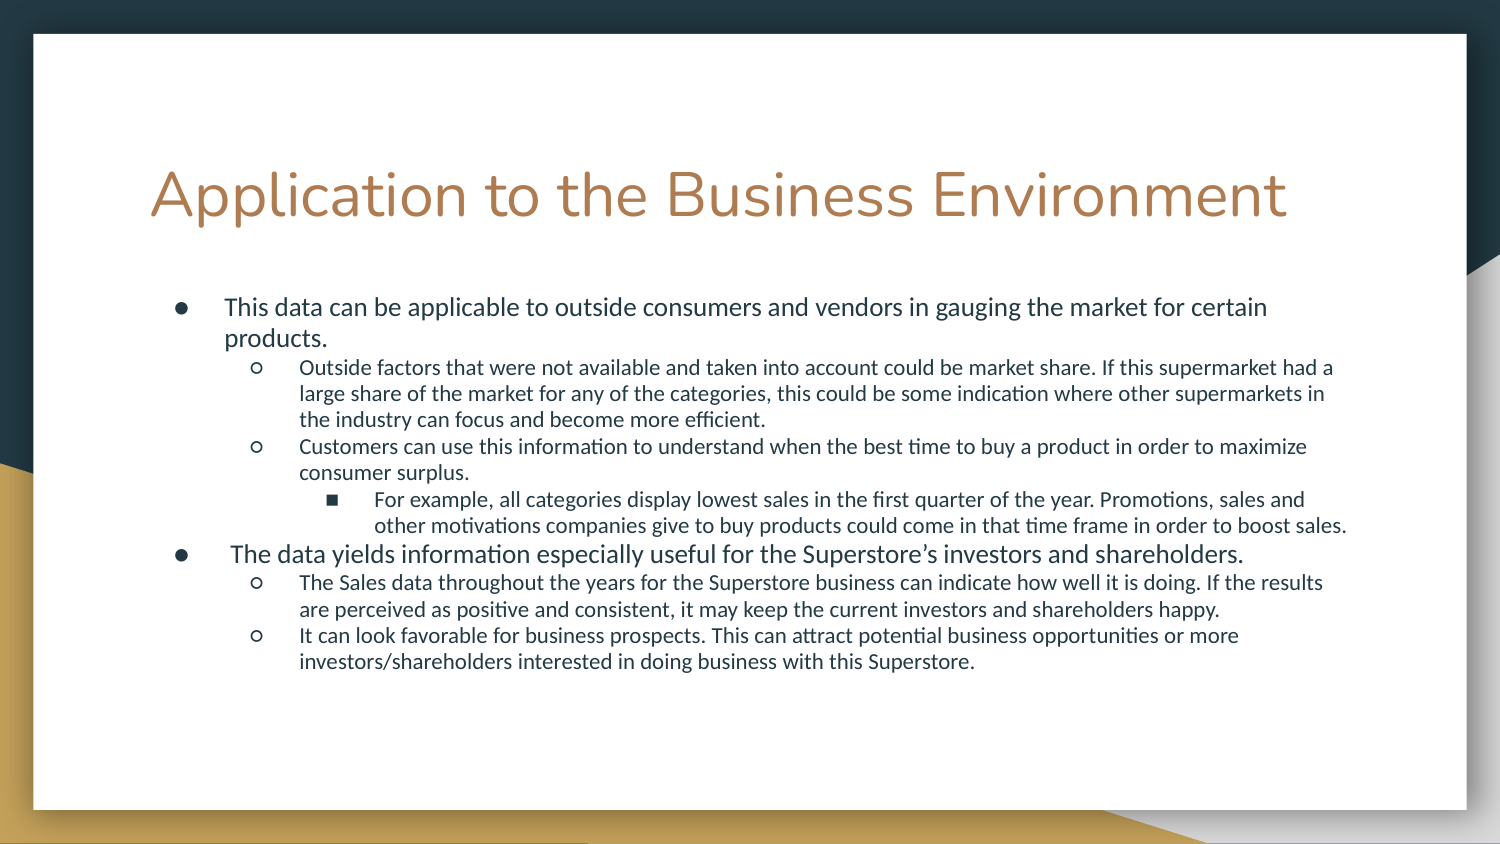

# Application to the Business Environment
This data can be applicable to outside consumers and vendors in gauging the market for certain products.
Outside factors that were not available and taken into account could be market share. If this supermarket had a large share of the market for any of the categories, this could be some indication where other supermarkets in the industry can focus and become more efficient.
Customers can use this information to understand when the best time to buy a product in order to maximize consumer surplus.
For example, all categories display lowest sales in the first quarter of the year. Promotions, sales and other motivations companies give to buy products could come in that time frame in order to boost sales.
 The data yields information especially useful for the Superstore’s investors and shareholders.
The Sales data throughout the years for the Superstore business can indicate how well it is doing. If the results are perceived as positive and consistent, it may keep the current investors and shareholders happy.
It can look favorable for business prospects. This can attract potential business opportunities or more investors/shareholders interested in doing business with this Superstore.